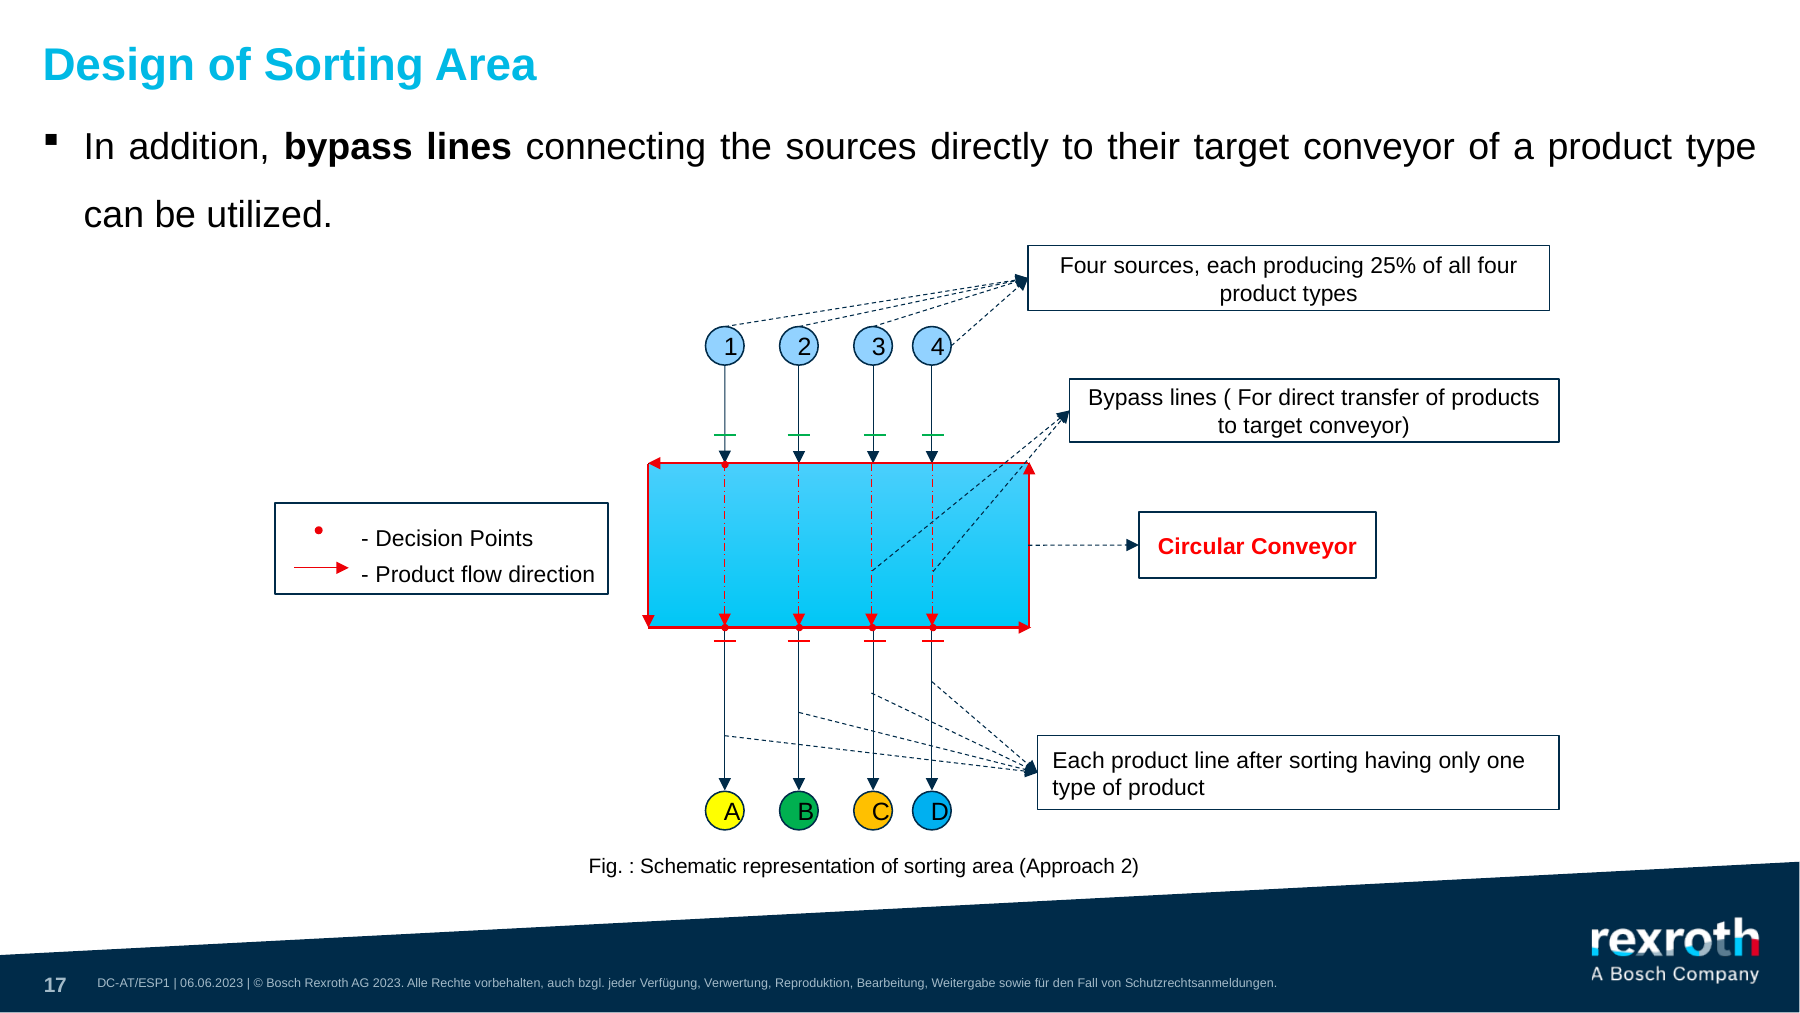

Design of Sorting Area
In addition, bypass lines connecting the sources directly to their target conveyor of a product type can be utilized.
Four sources, each producing 25% of all four product types
1
2
3
4
Bypass lines ( For direct transfer of products to target conveyor)

- Decision Points
Circular Conveyor

- Product flow direction

Each product line after sorting having only one type of product
A
B
C
D
Fig. : Schematic representation of sorting area (Approach 2)
17